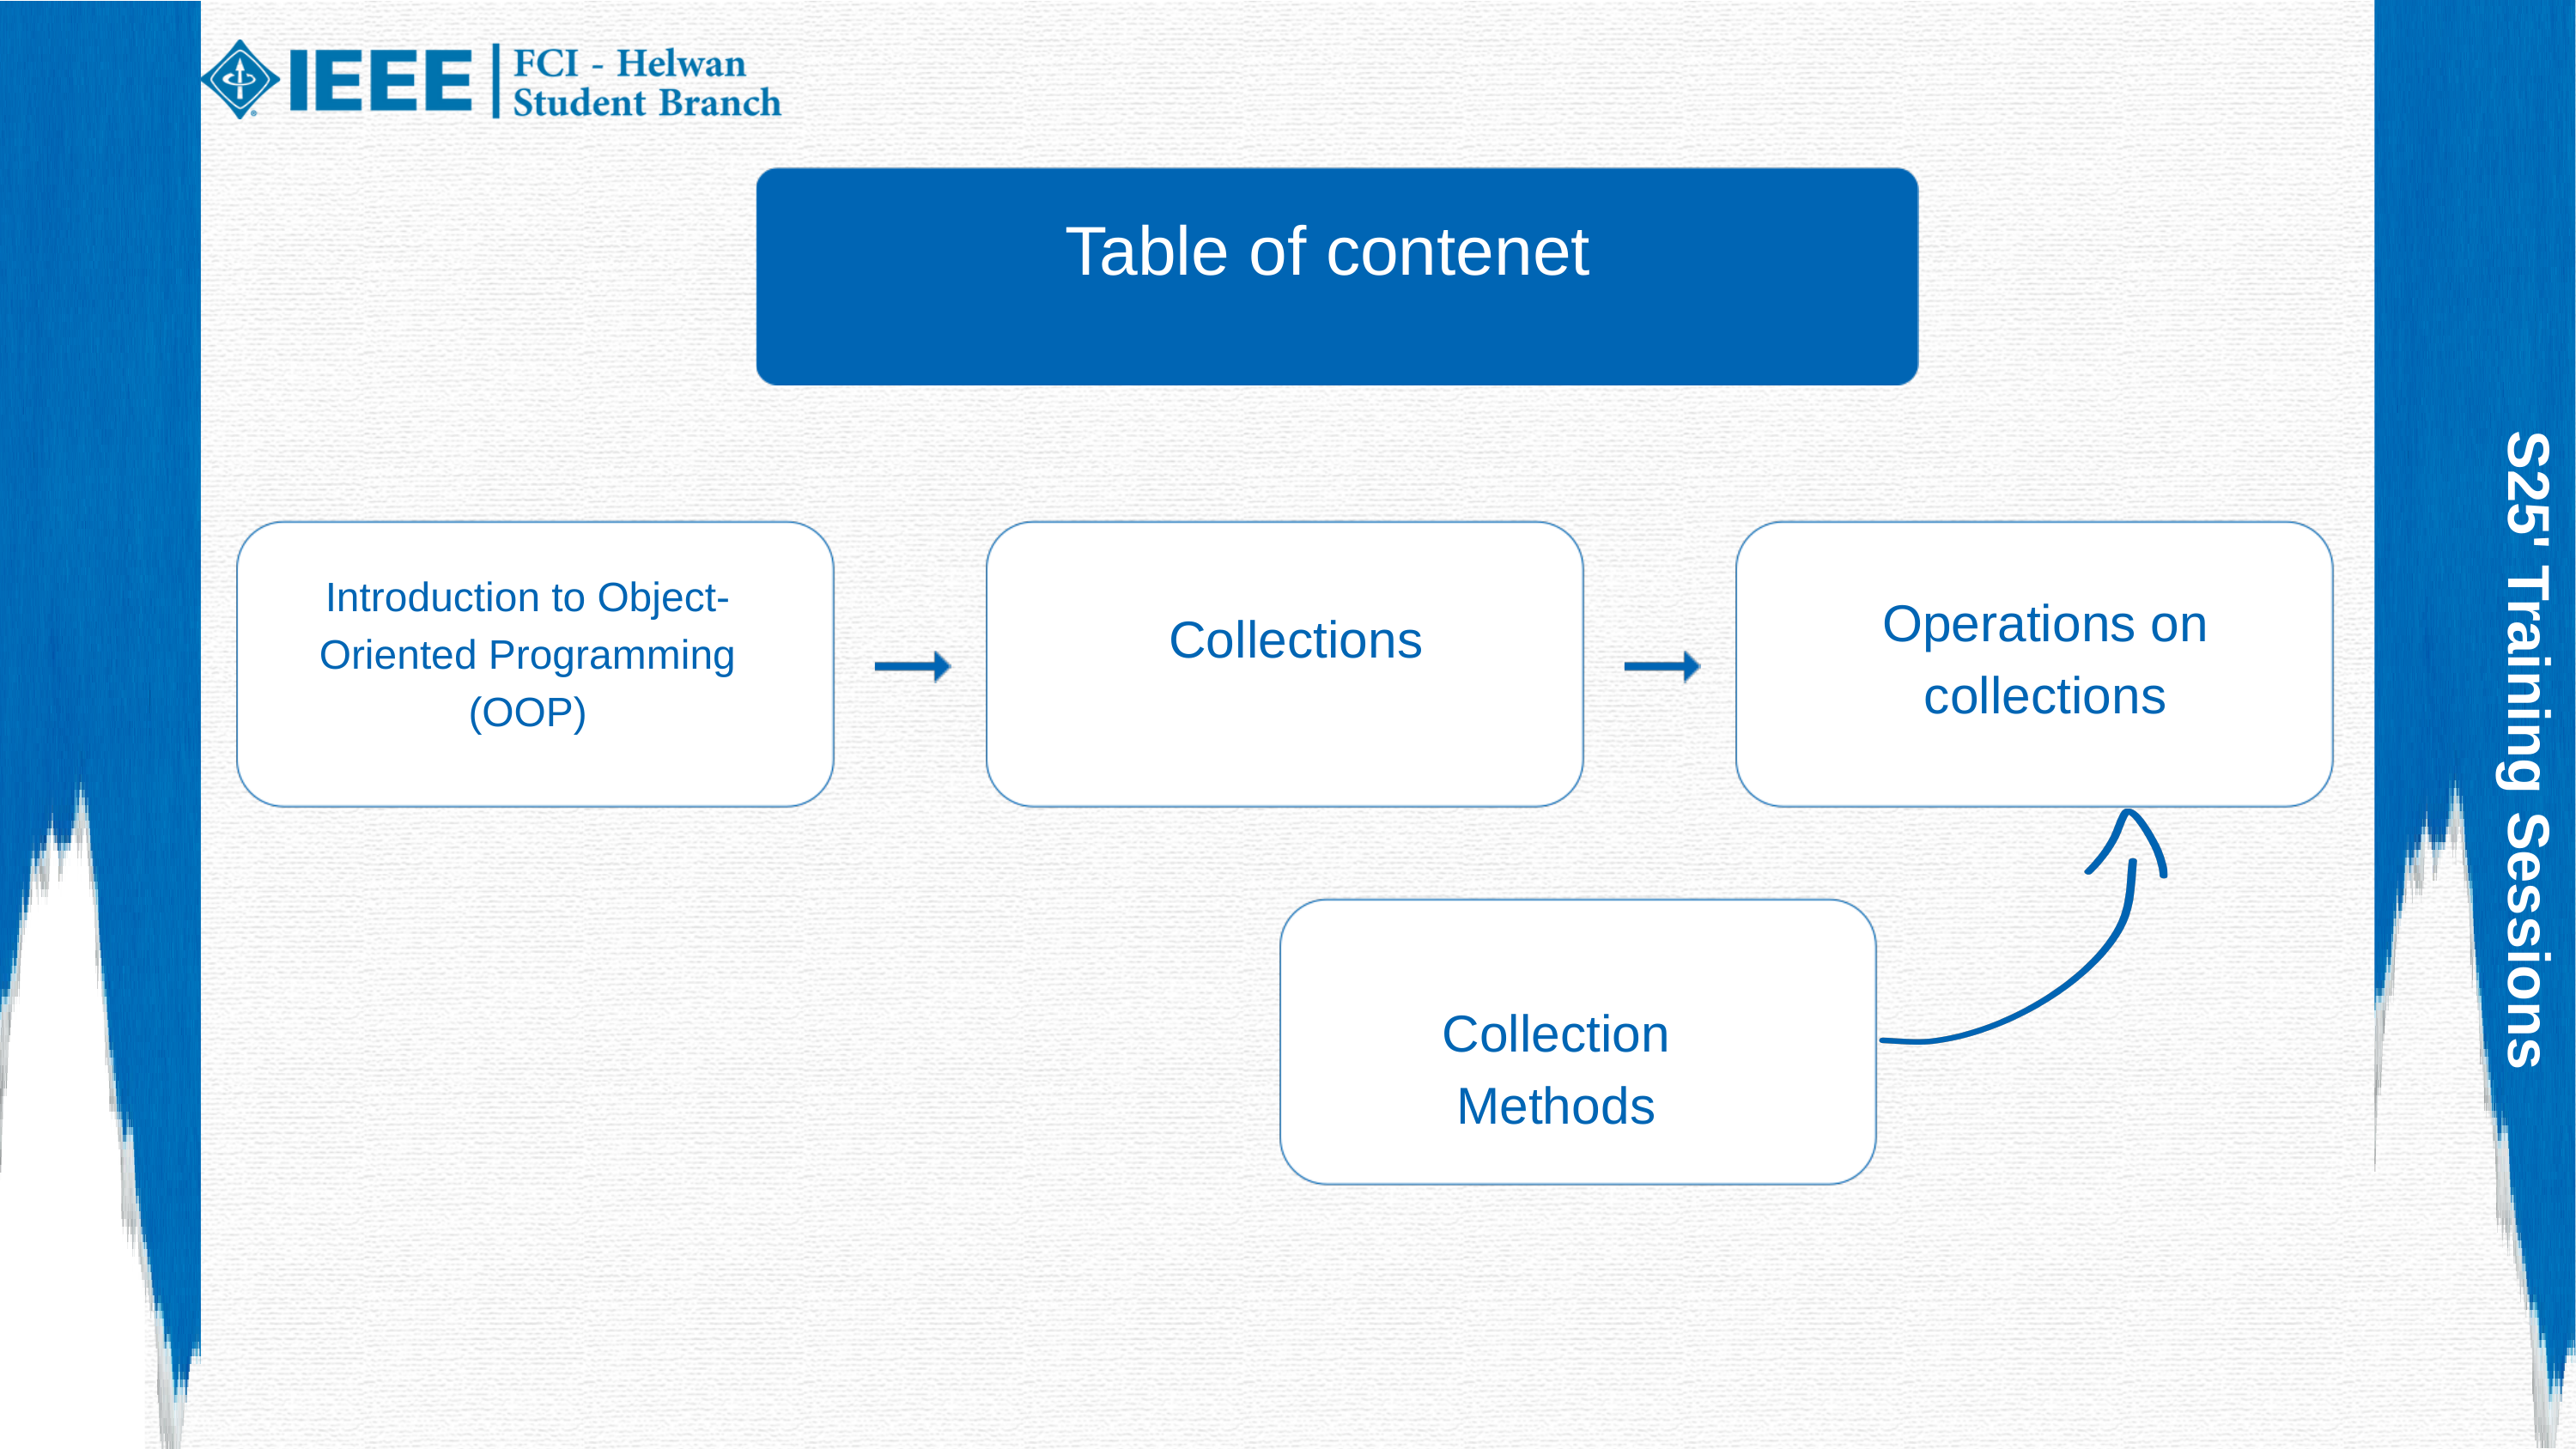

Table of contenet

Introduction to Object-Oriented Programming (OOP)

Operations on collections

Collections

S25' Training Sessions

Collection Methods